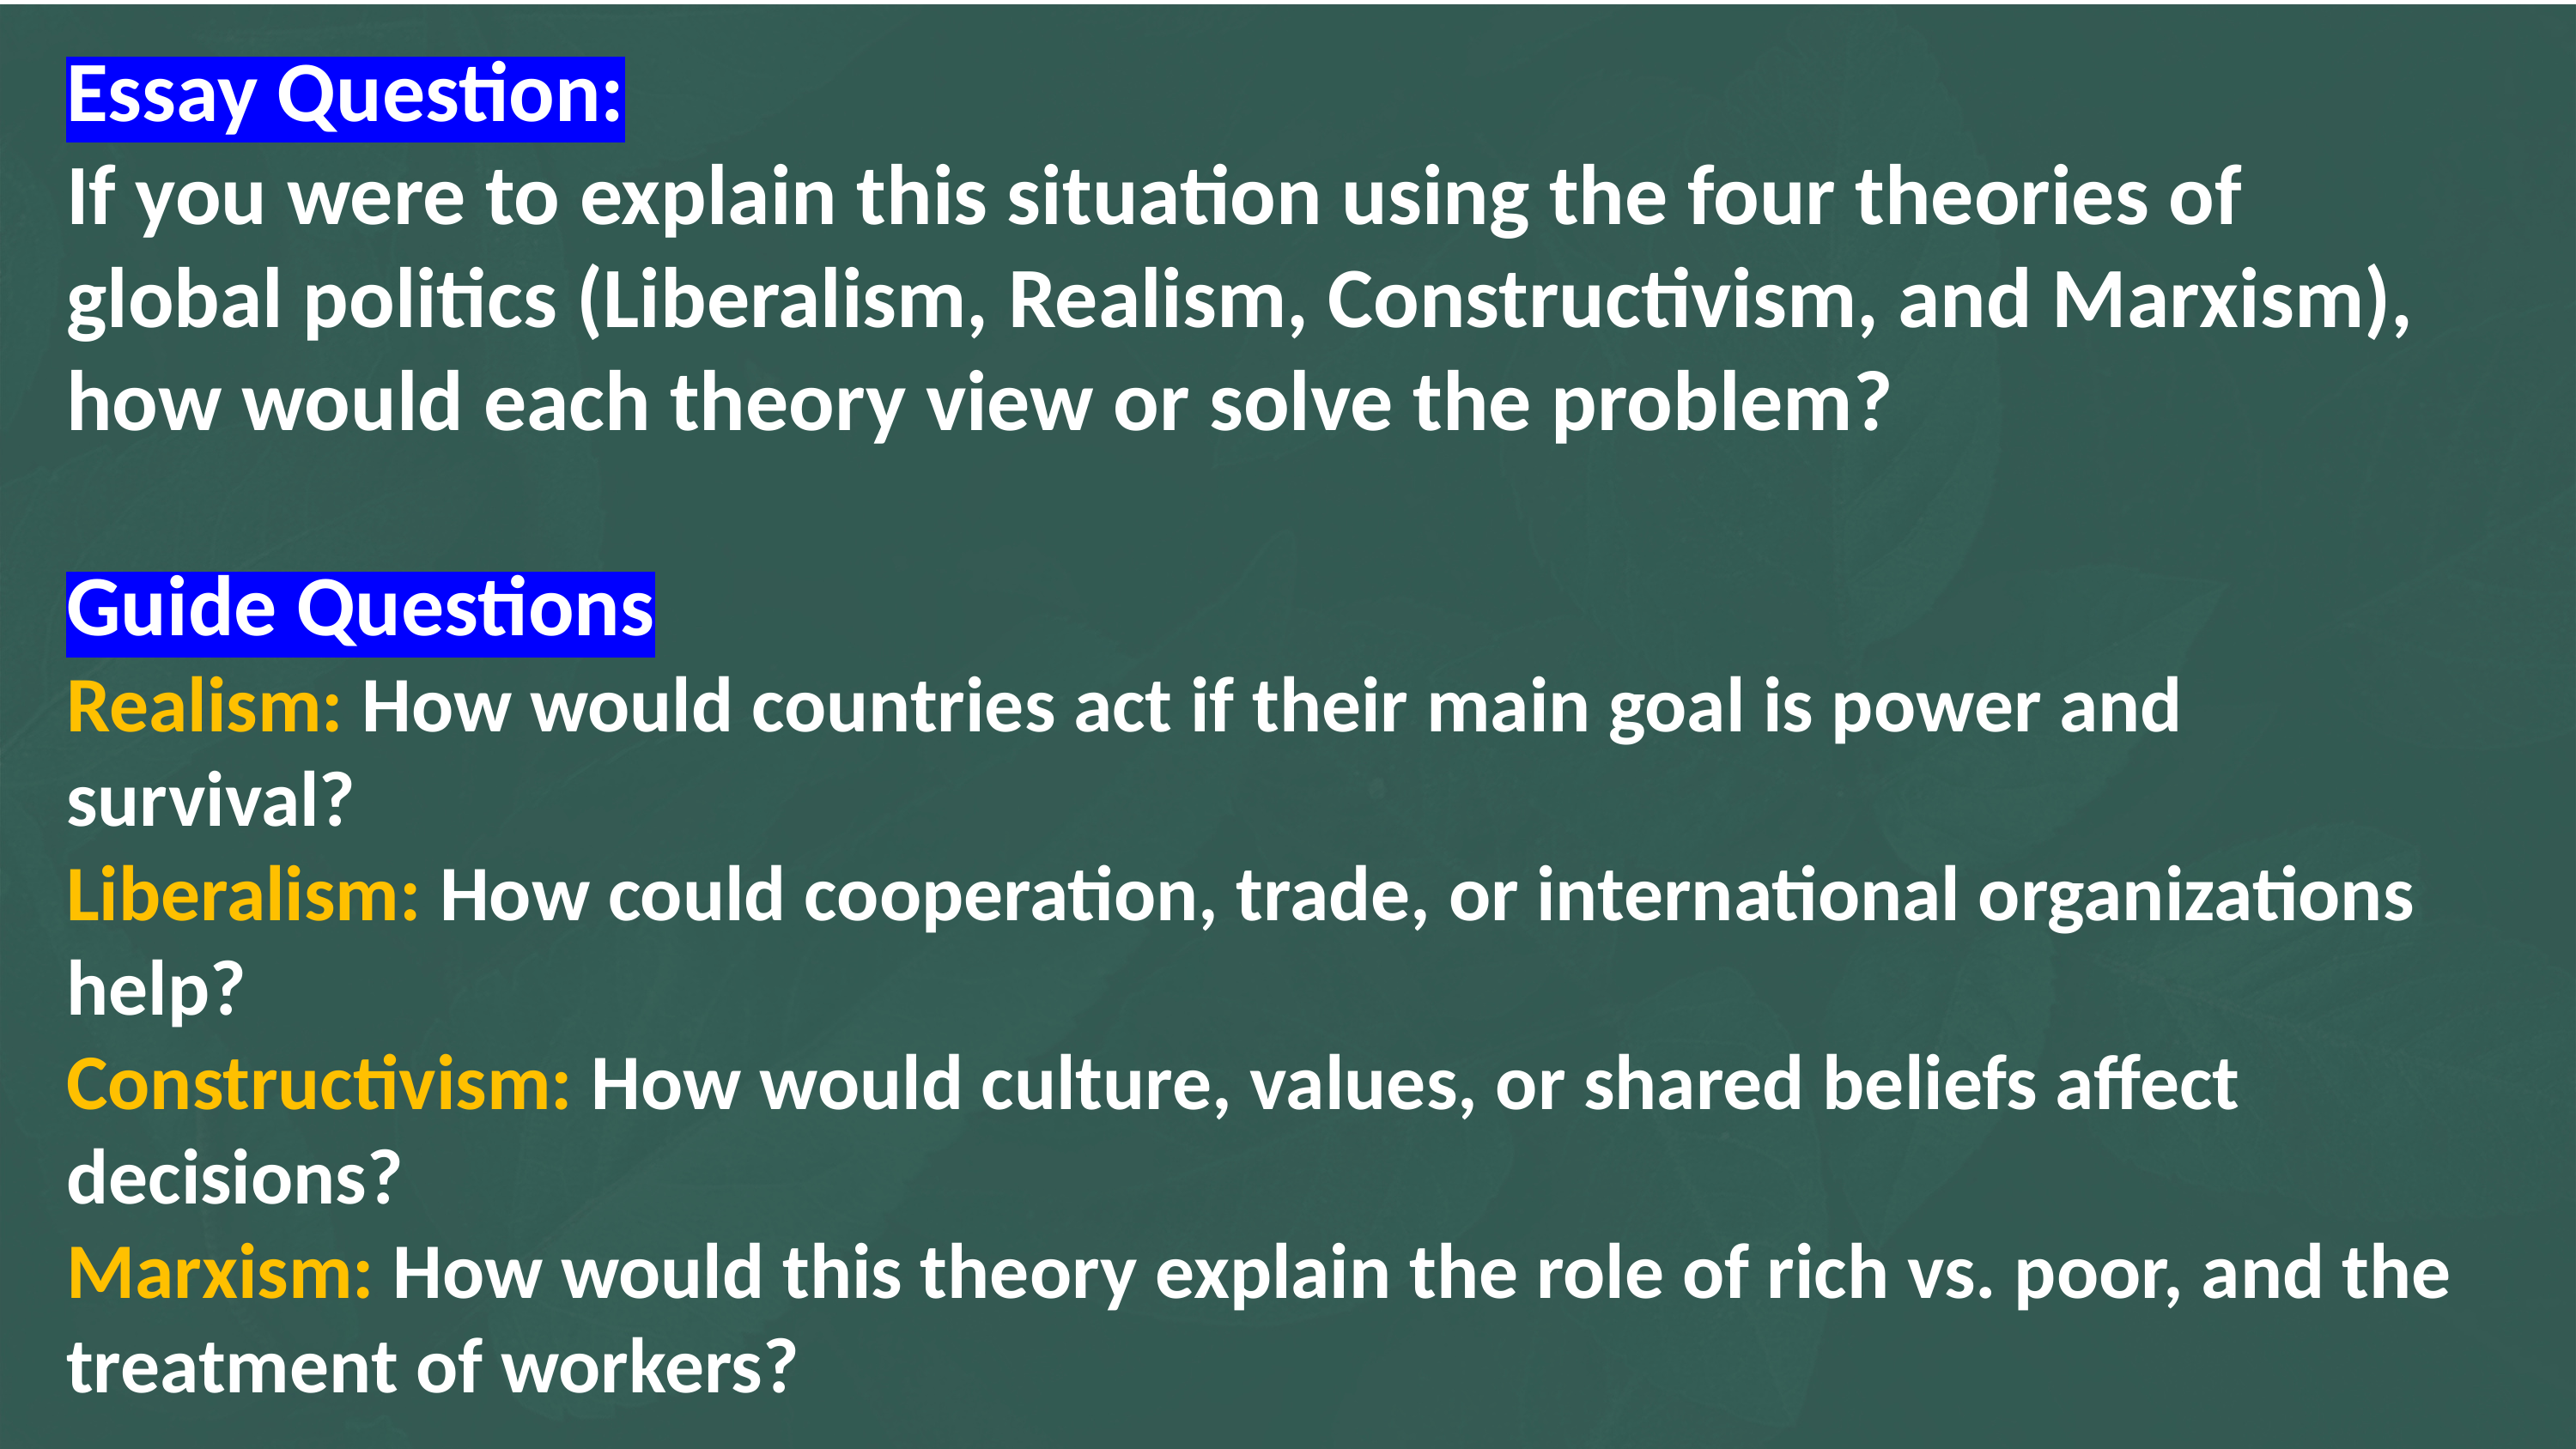

Essay Question:
If you were to explain this situation using the four theories of global politics (Liberalism, Realism, Constructivism, and Marxism), how would each theory view or solve the problem?

Guide Questions
Realism: How would countries act if their main goal is power and survival?
Liberalism: How could cooperation, trade, or international organizations help?
Constructivism: How would culture, values, or shared beliefs affect decisions?
Marxism: How would this theory explain the role of rich vs. poor, and the treatment of workers?